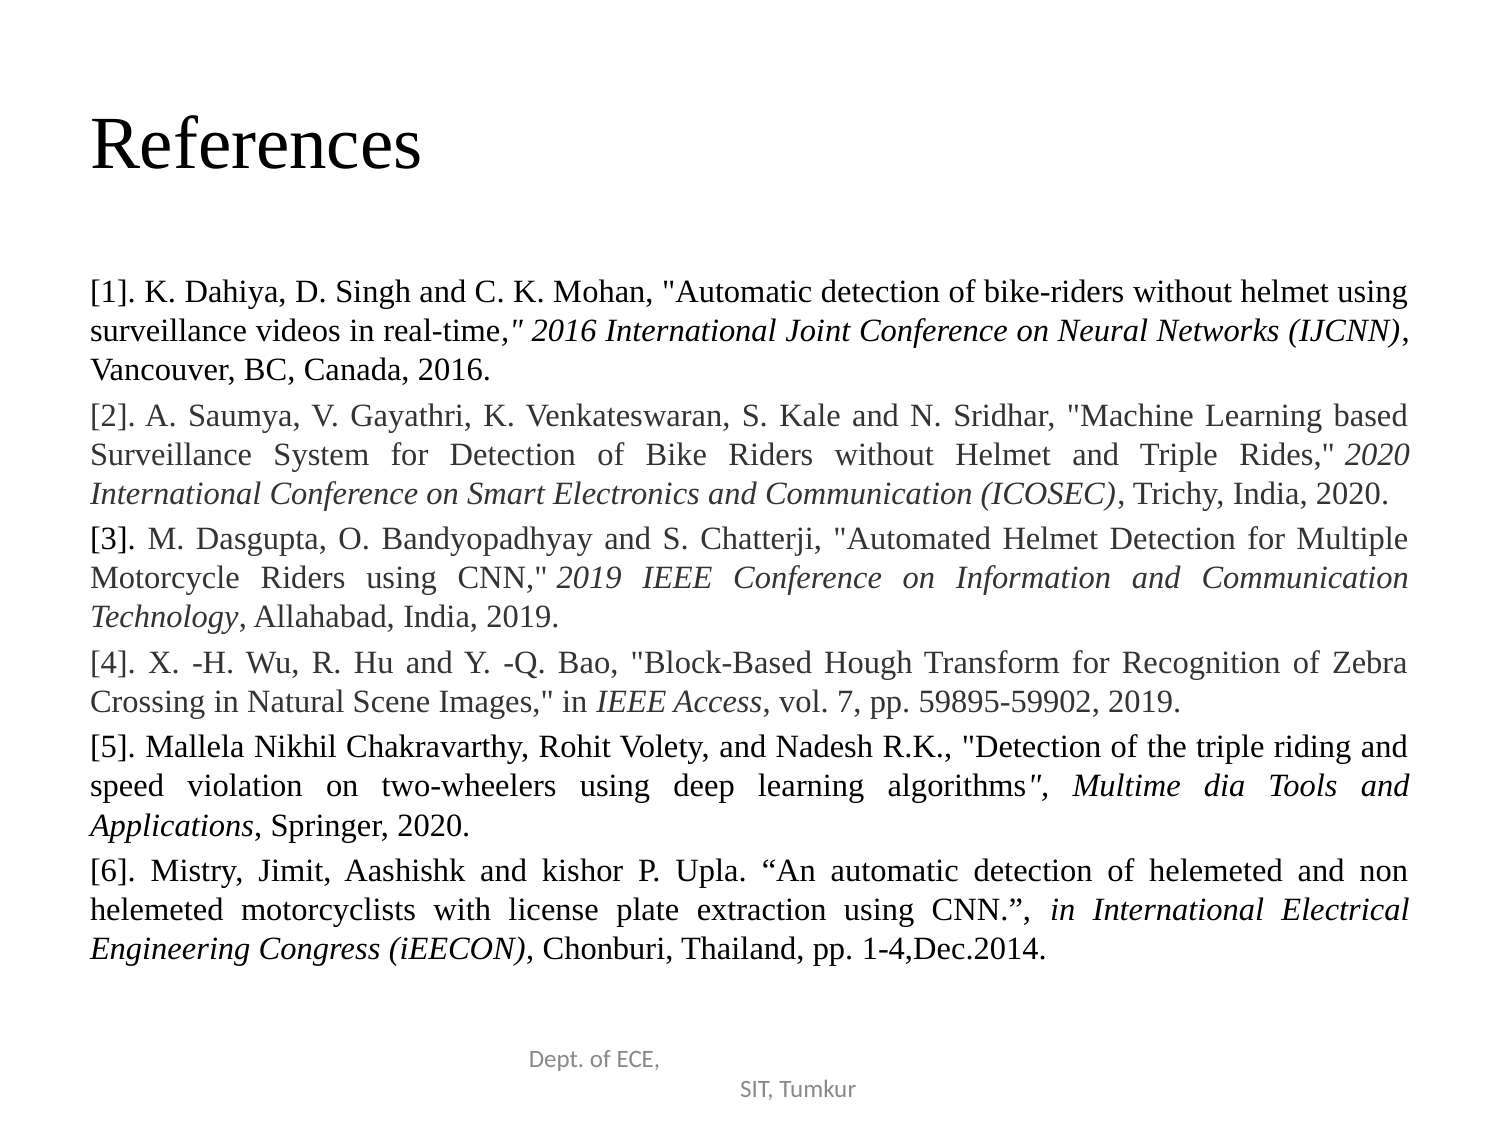

# References
[1]. K. Dahiya, D. Singh and C. K. Mohan, "Automatic detection of bike-riders without helmet using surveillance videos in real-time," 2016 International Joint Conference on Neural Networks (IJCNN), Vancouver, BC, Canada, 2016.
[2]. A. Saumya, V. Gayathri, K. Venkateswaran, S. Kale and N. Sridhar, "Machine Learning based Surveillance System for Detection of Bike Riders without Helmet and Triple Rides," 2020 International Conference on Smart Electronics and Communication (ICOSEC), Trichy, India, 2020.
[3]. M. Dasgupta, O. Bandyopadhyay and S. Chatterji, "Automated Helmet Detection for Multiple Motorcycle Riders using CNN," 2019 IEEE Conference on Information and Communication Technology, Allahabad, India, 2019.
[4]. X. -H. Wu, R. Hu and Y. -Q. Bao, "Block-Based Hough Transform for Recognition of Zebra Crossing in Natural Scene Images," in IEEE Access, vol. 7, pp. 59895-59902, 2019.
[5]. Mallela Nikhil Chakravarthy, Rohit Volety, and Nadesh R.K., "Detection of the triple riding and speed violation on two-wheelers using deep learning algorithms", Multime dia Tools and Applications, Springer, 2020.
[6]. Mistry, Jimit, Aashishk and kishor P. Upla. “An automatic detection of helemeted and non helemeted motorcyclists with license plate extraction using CNN.”, in International Electrical Engineering Congress (iEECON), Chonburi, Thailand, pp. 1-4,Dec.2014.

Dept. of ECE,                                                                        SIT, Tumkur